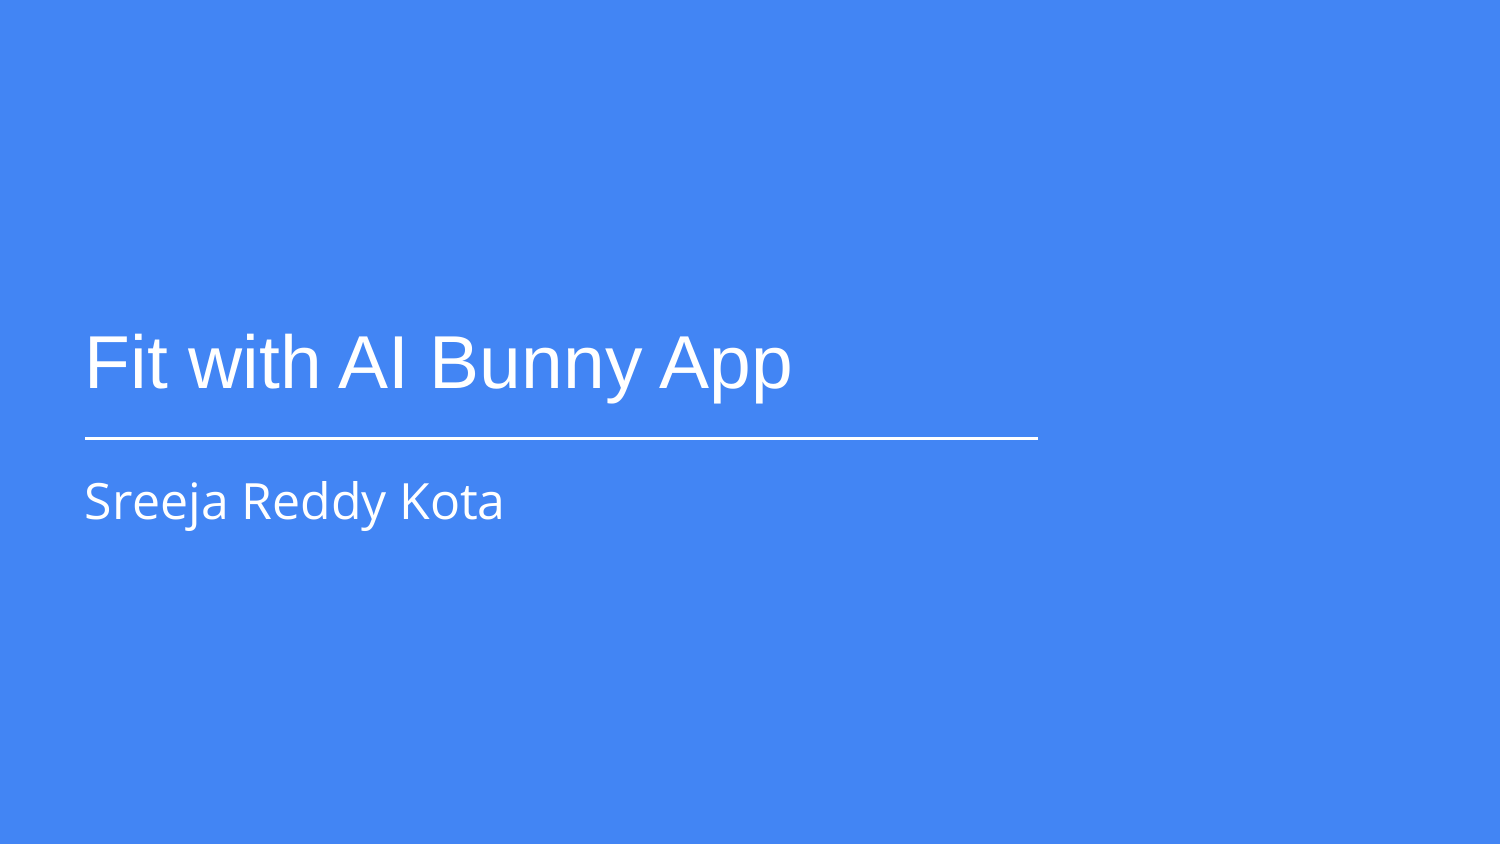

Fit with AI Bunny App
Sreeja Reddy Kota